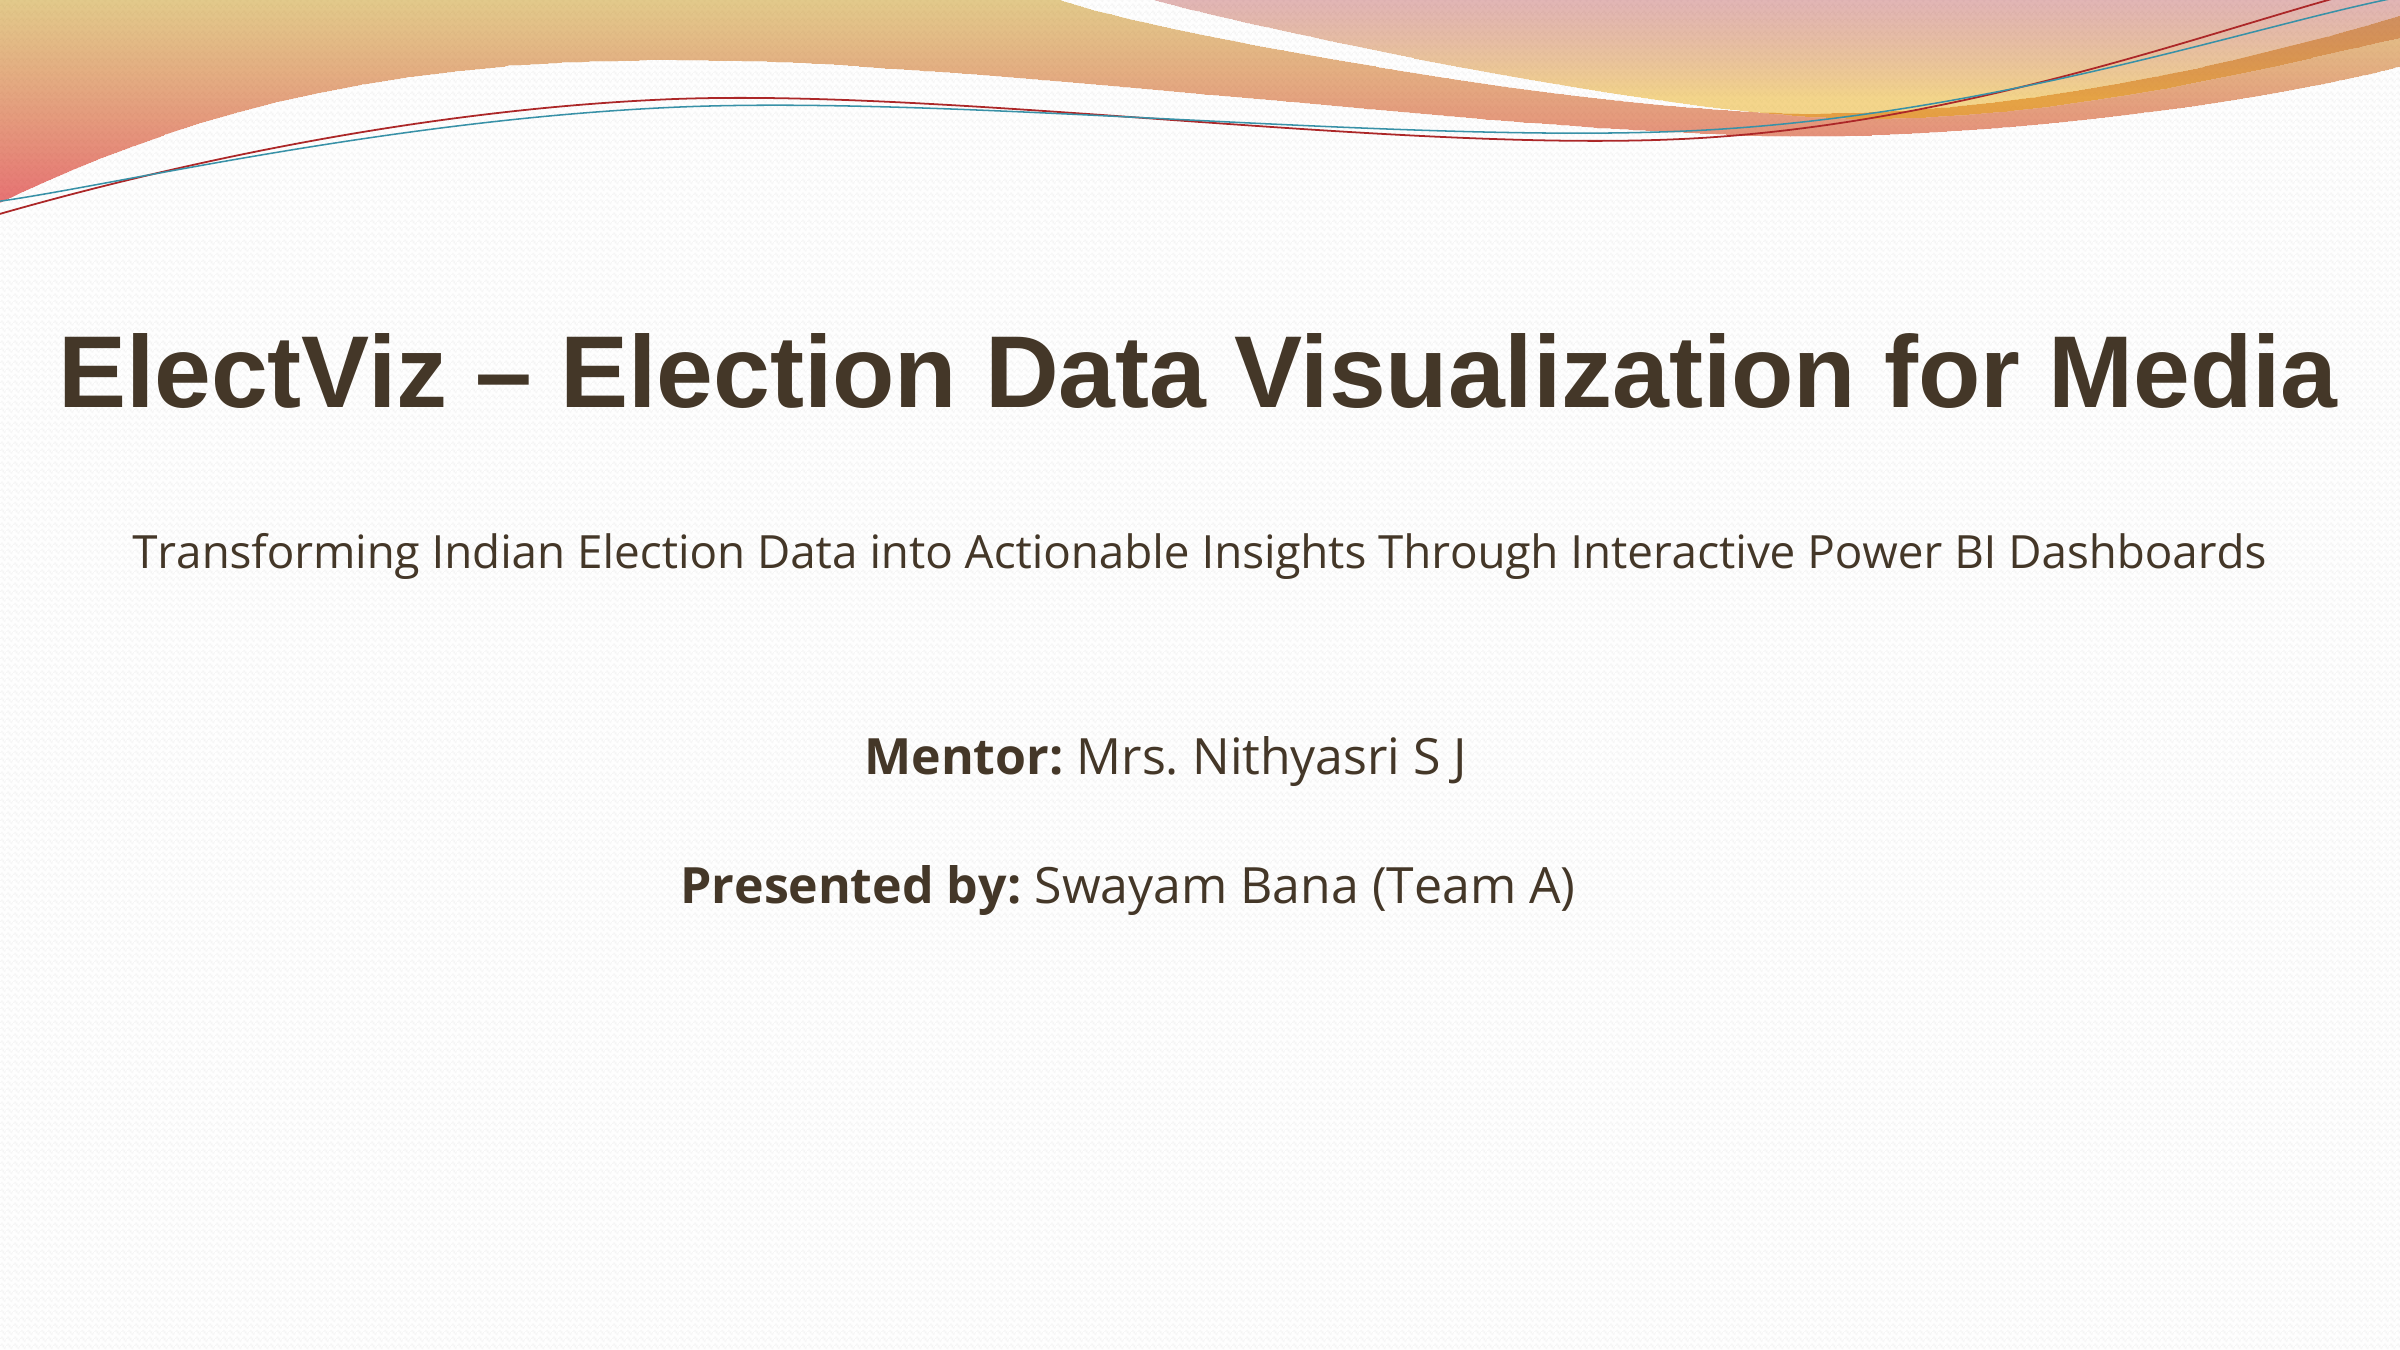

ElectViz – Election Data Visualization for Media
Transforming Indian Election Data into Actionable Insights Through Interactive Power BI Dashboards
Mentor: Mrs. Nithyasri S J

Presented by: Swayam Bana (Team A)